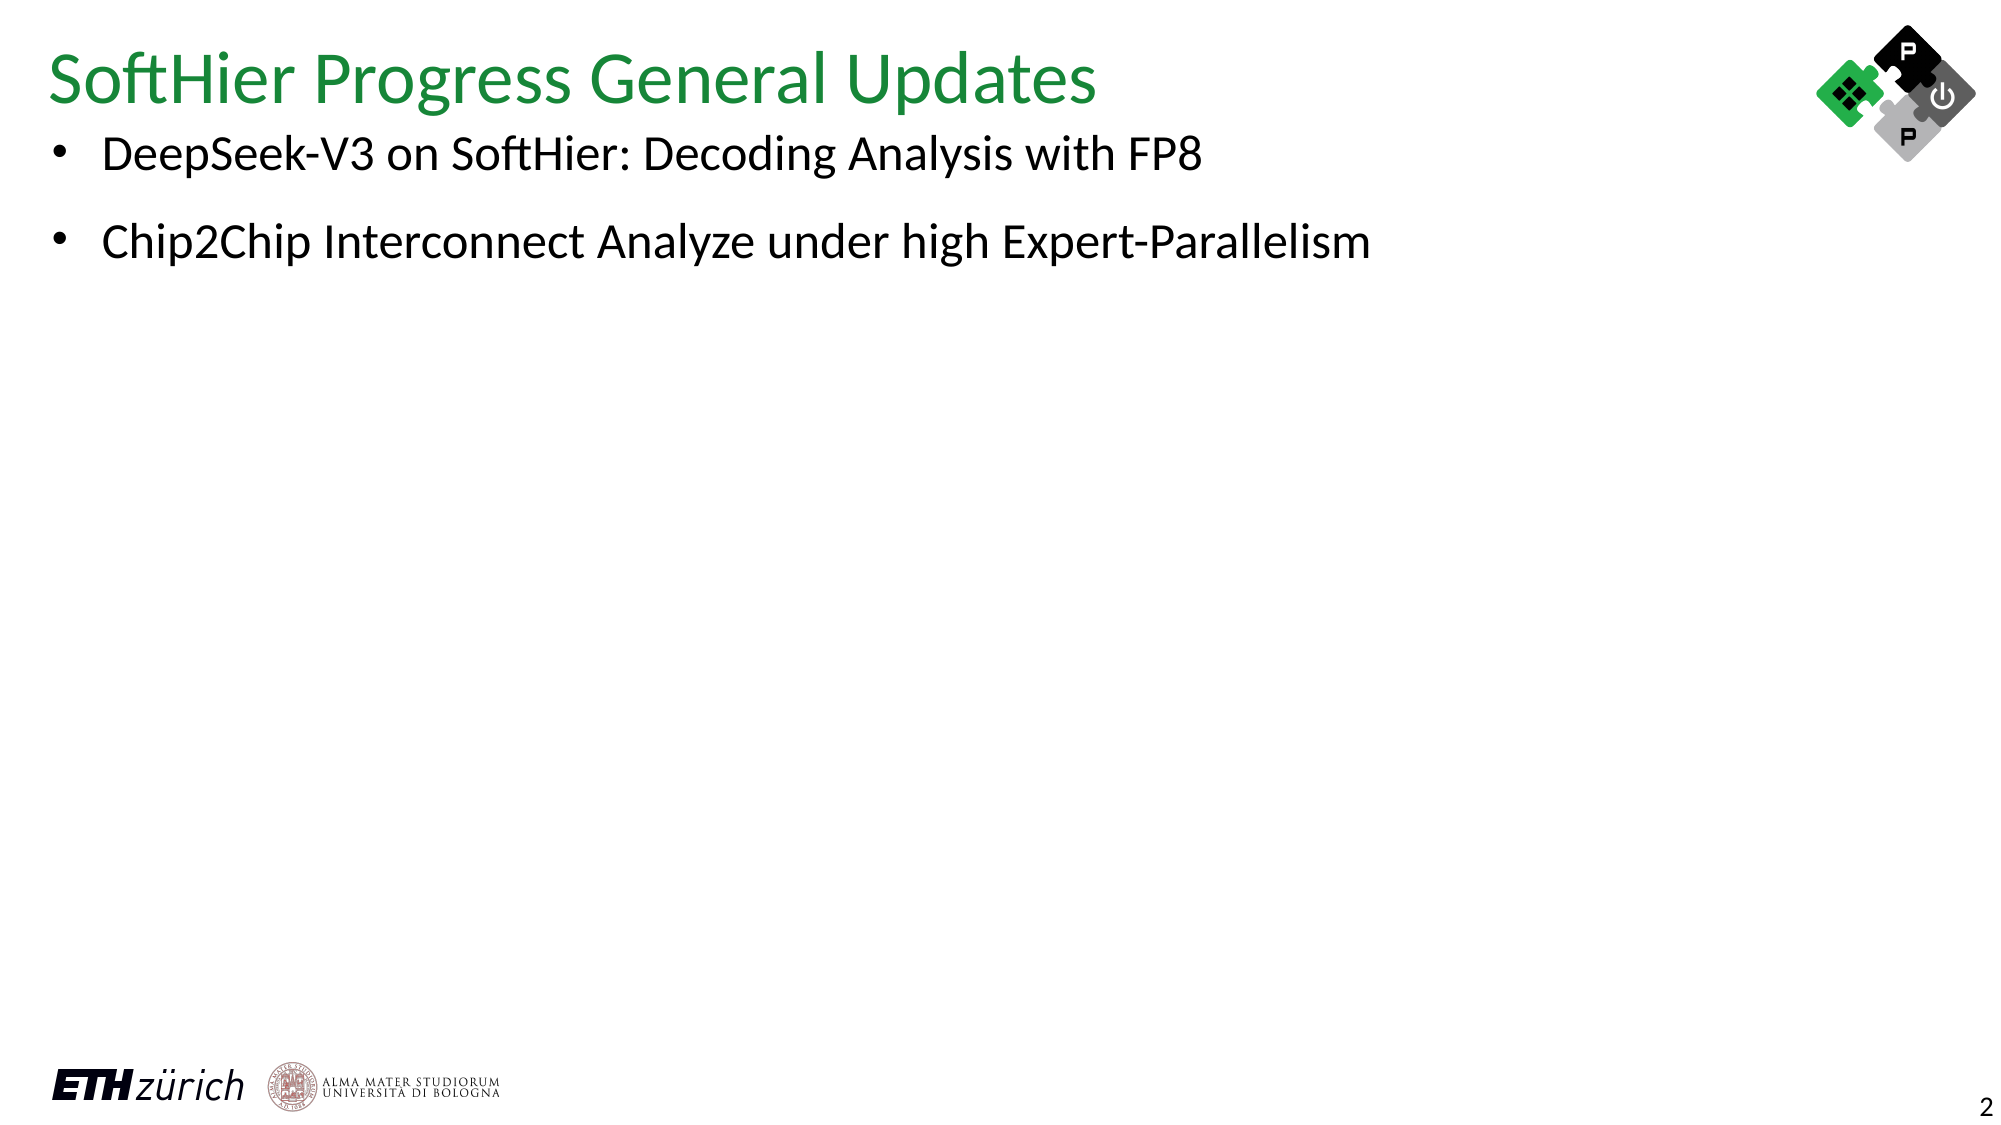

SoftHier Progress General Updates
DeepSeek-V3 on SoftHier: Decoding Analysis with FP8
Chip2Chip Interconnect Analyze under high Expert-Parallelism
2